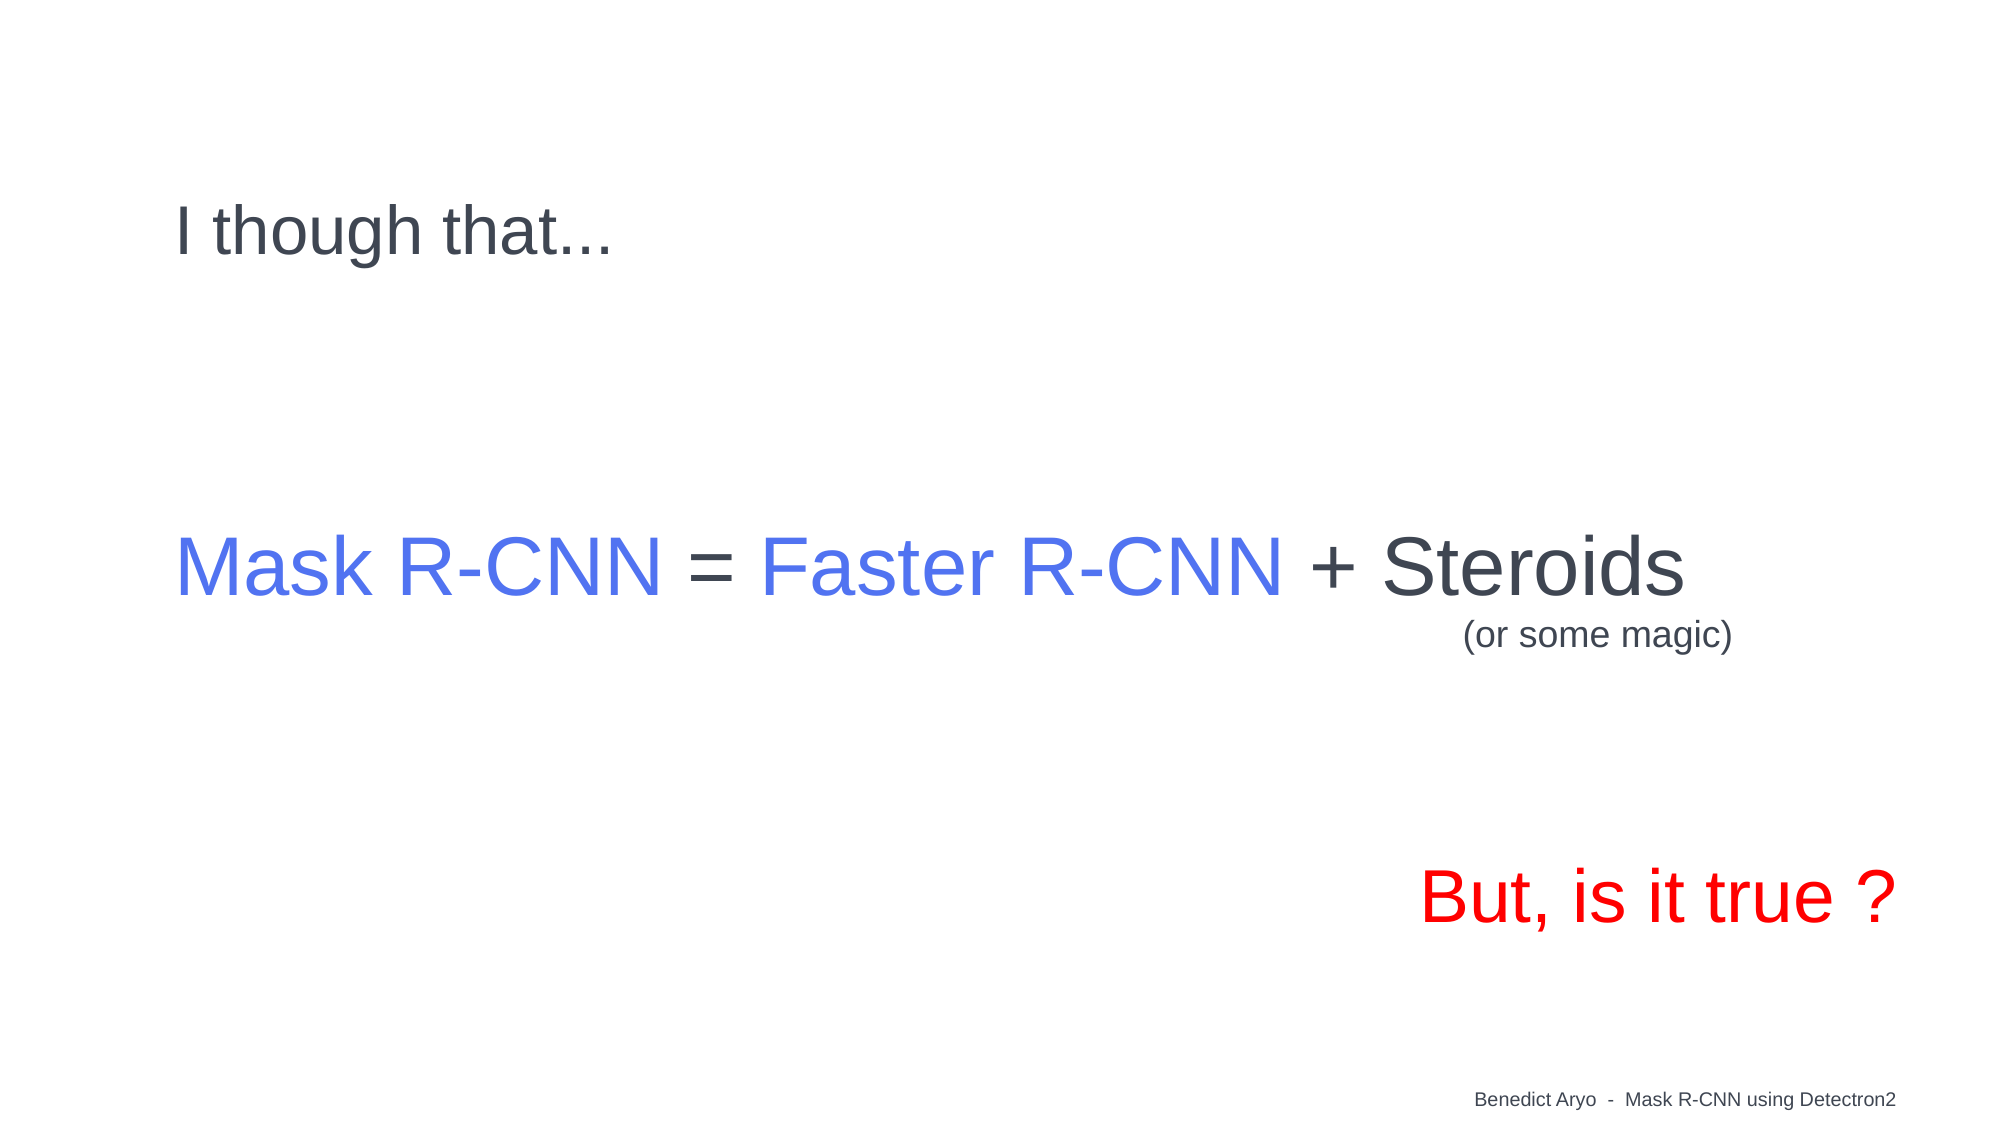

# I though that...
Mask R-CNN = Faster R-CNN + Steroids
(or some magic)
But, is it true ?
Benedict Aryo  -  Mask R-CNN using Detectron2